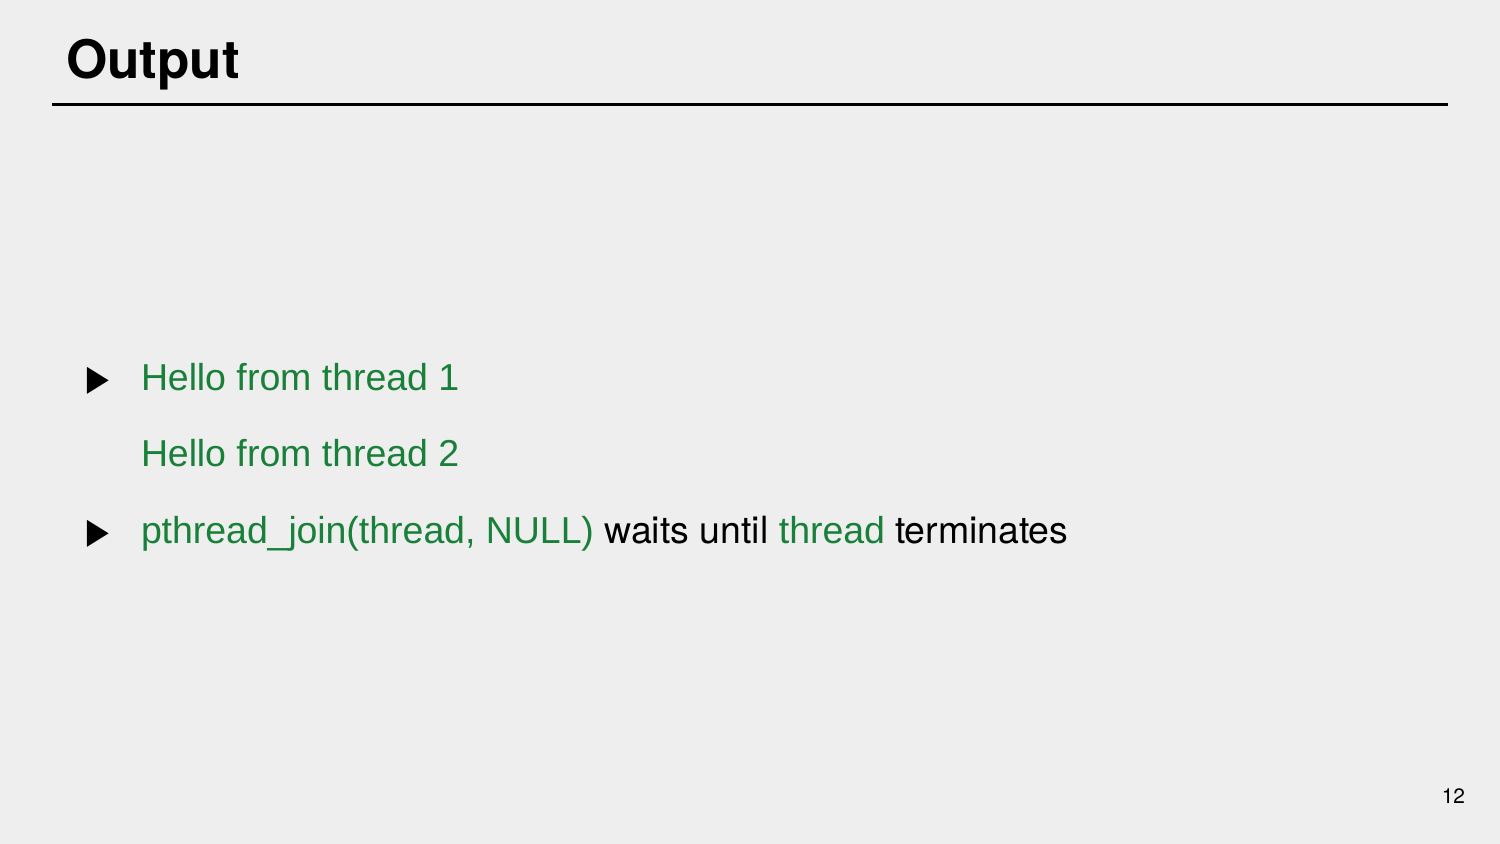

# Output
Hello from thread 1
Hello from thread 2
pthread_join(thread, NULL) waits until thread terminates
12